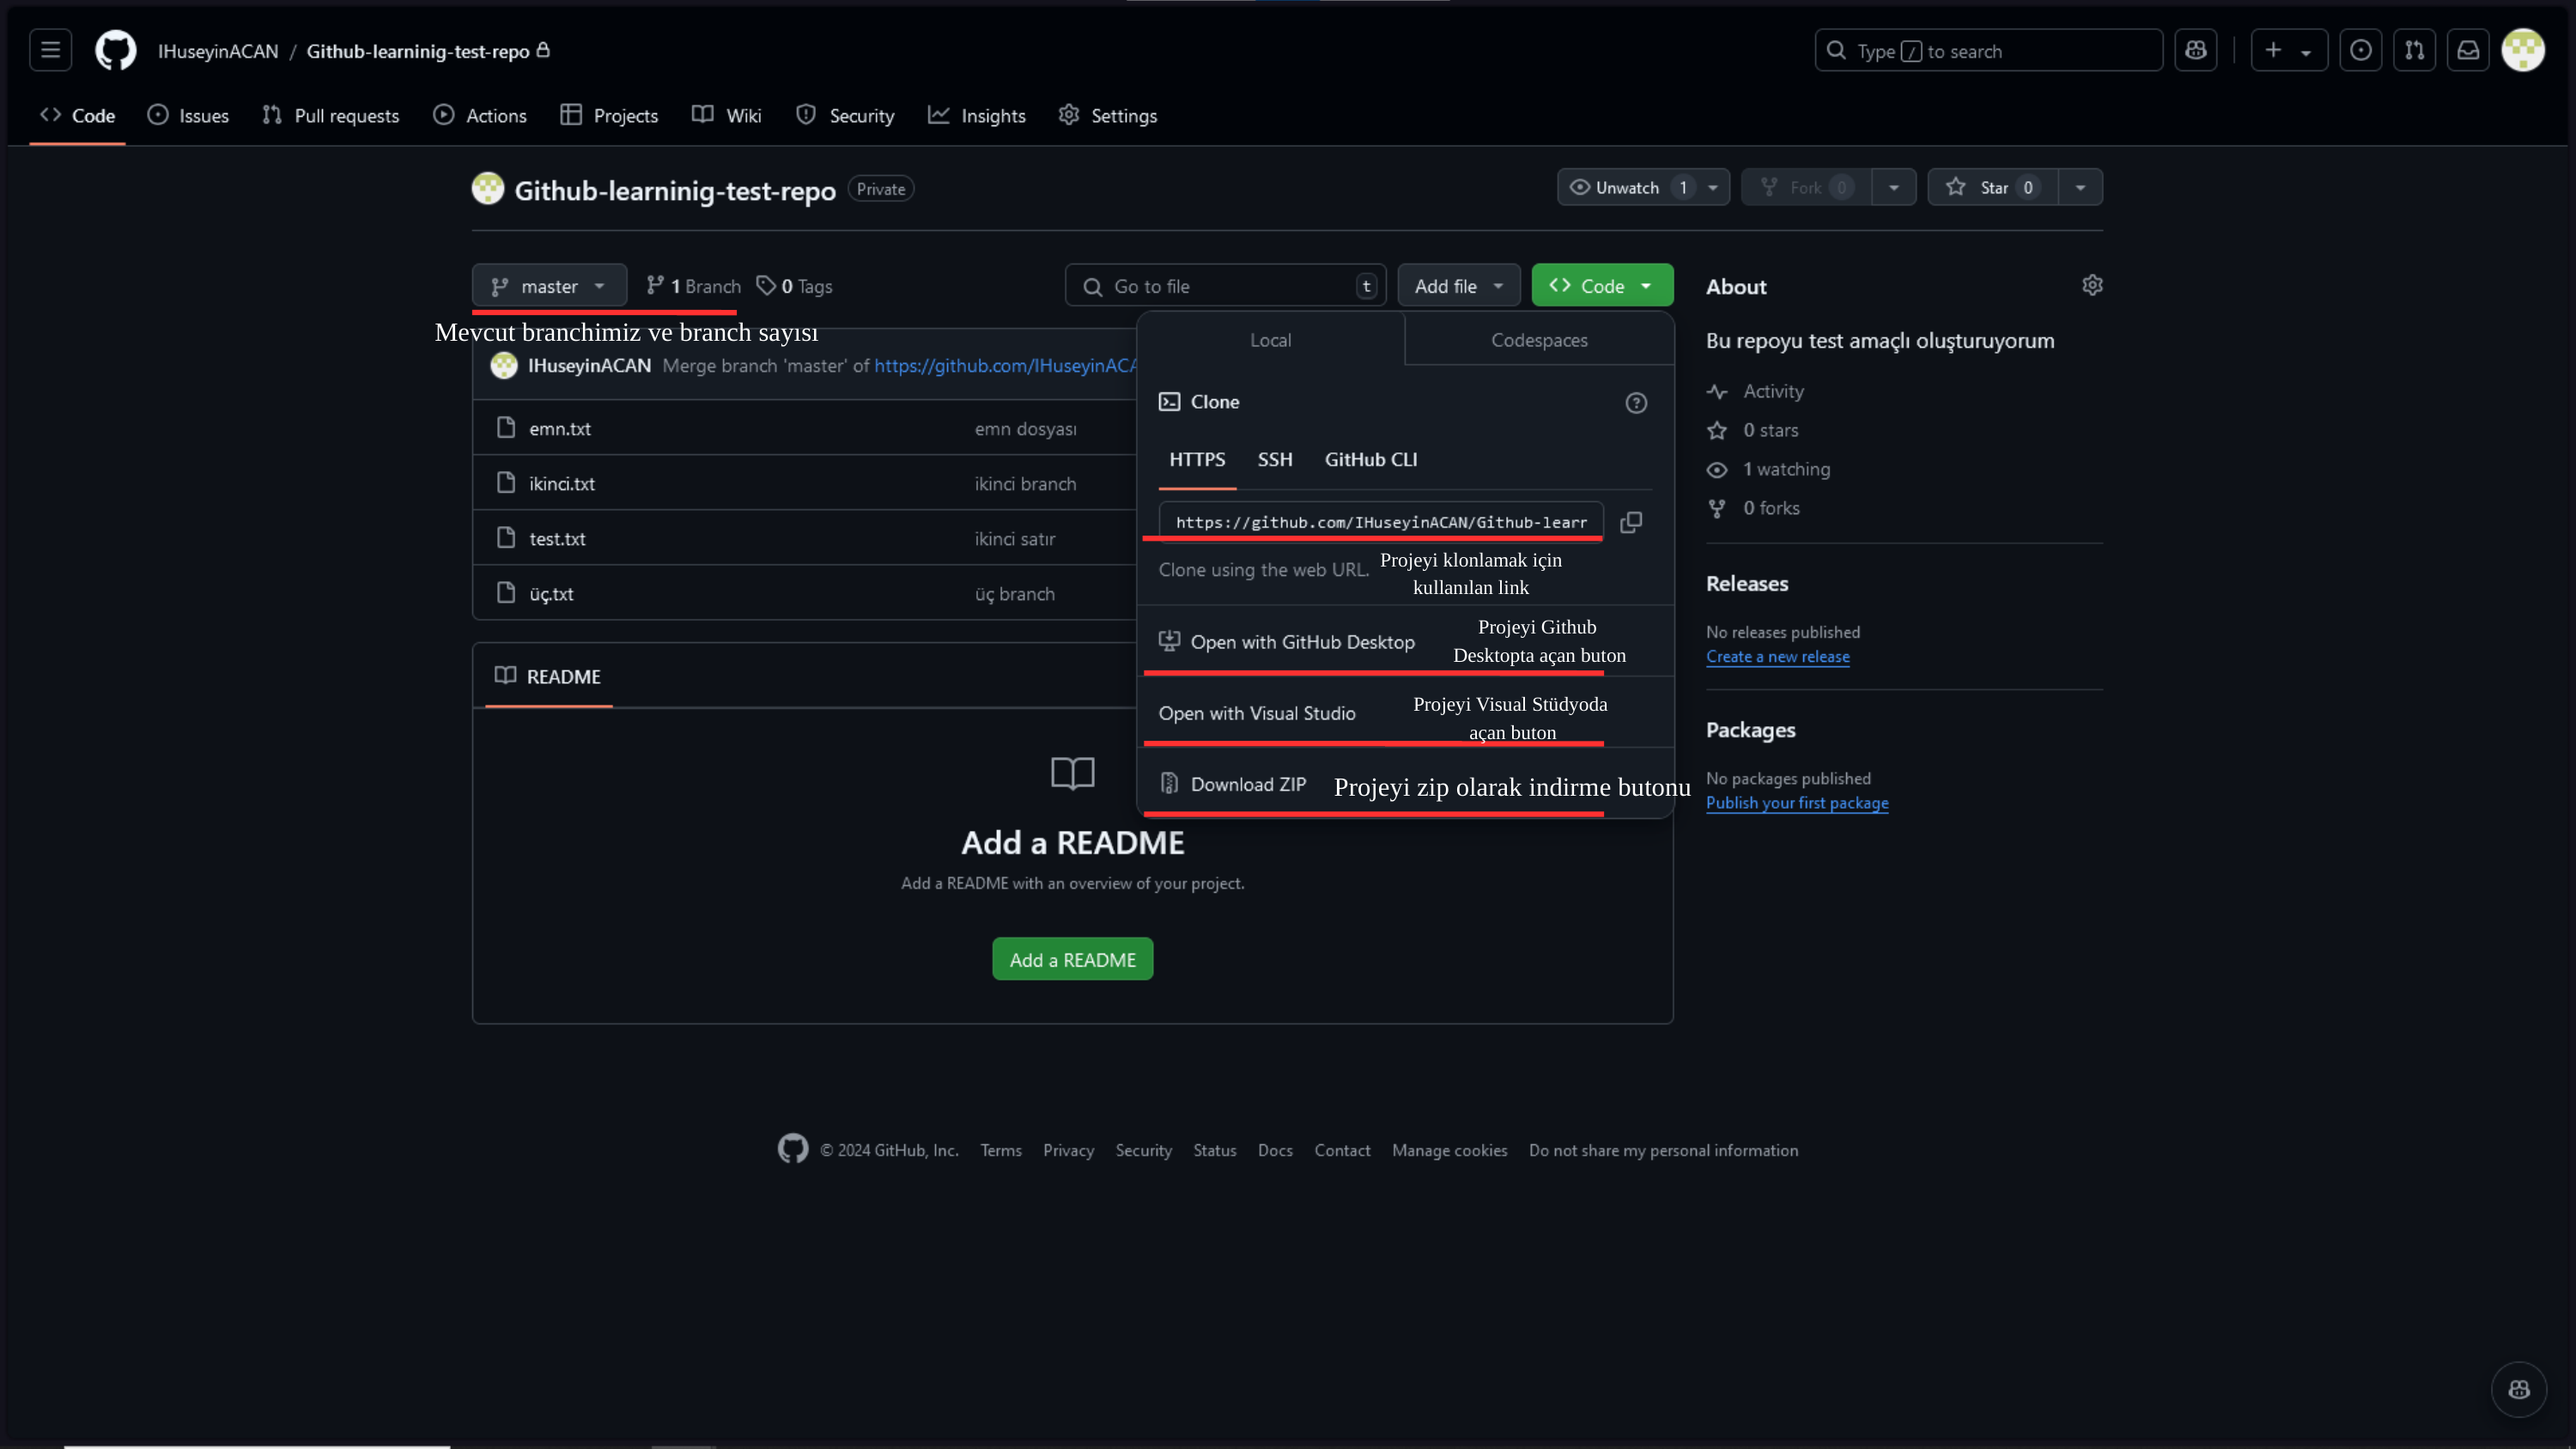

Mevcut branchimiz ve branch sayısı

Projeyi klonlamak için kullanılan link
Projeyi Github
Desktopta açan buton

Projeyi Visual Stüdyoda
açan buton

Projeyi zip olarak indirme butonu